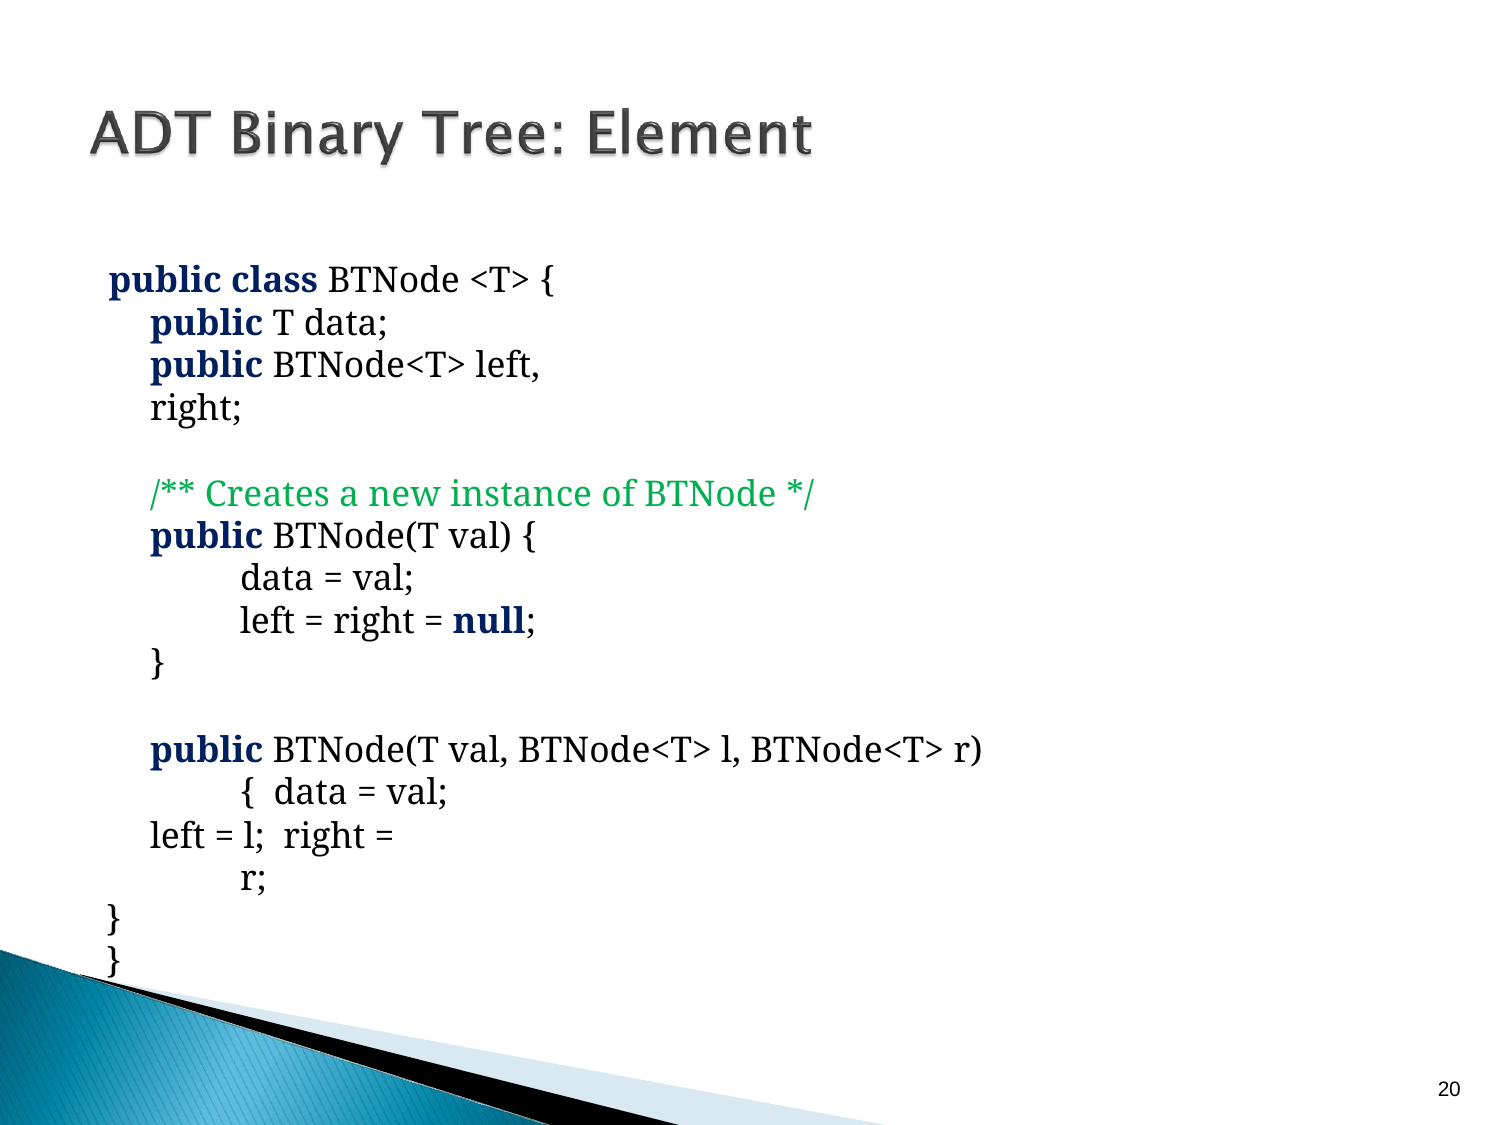

public class BTNode <T> {
public T data;
public BTNode<T> left, right;

/** Creates a new instance of BTNode */  public BTNode(T val) {
data = val;
left = right = null;
}

public BTNode(T val, BTNode<T> l, BTNode<T> r){  data = val;
left = l;  right = r;
}
}
20